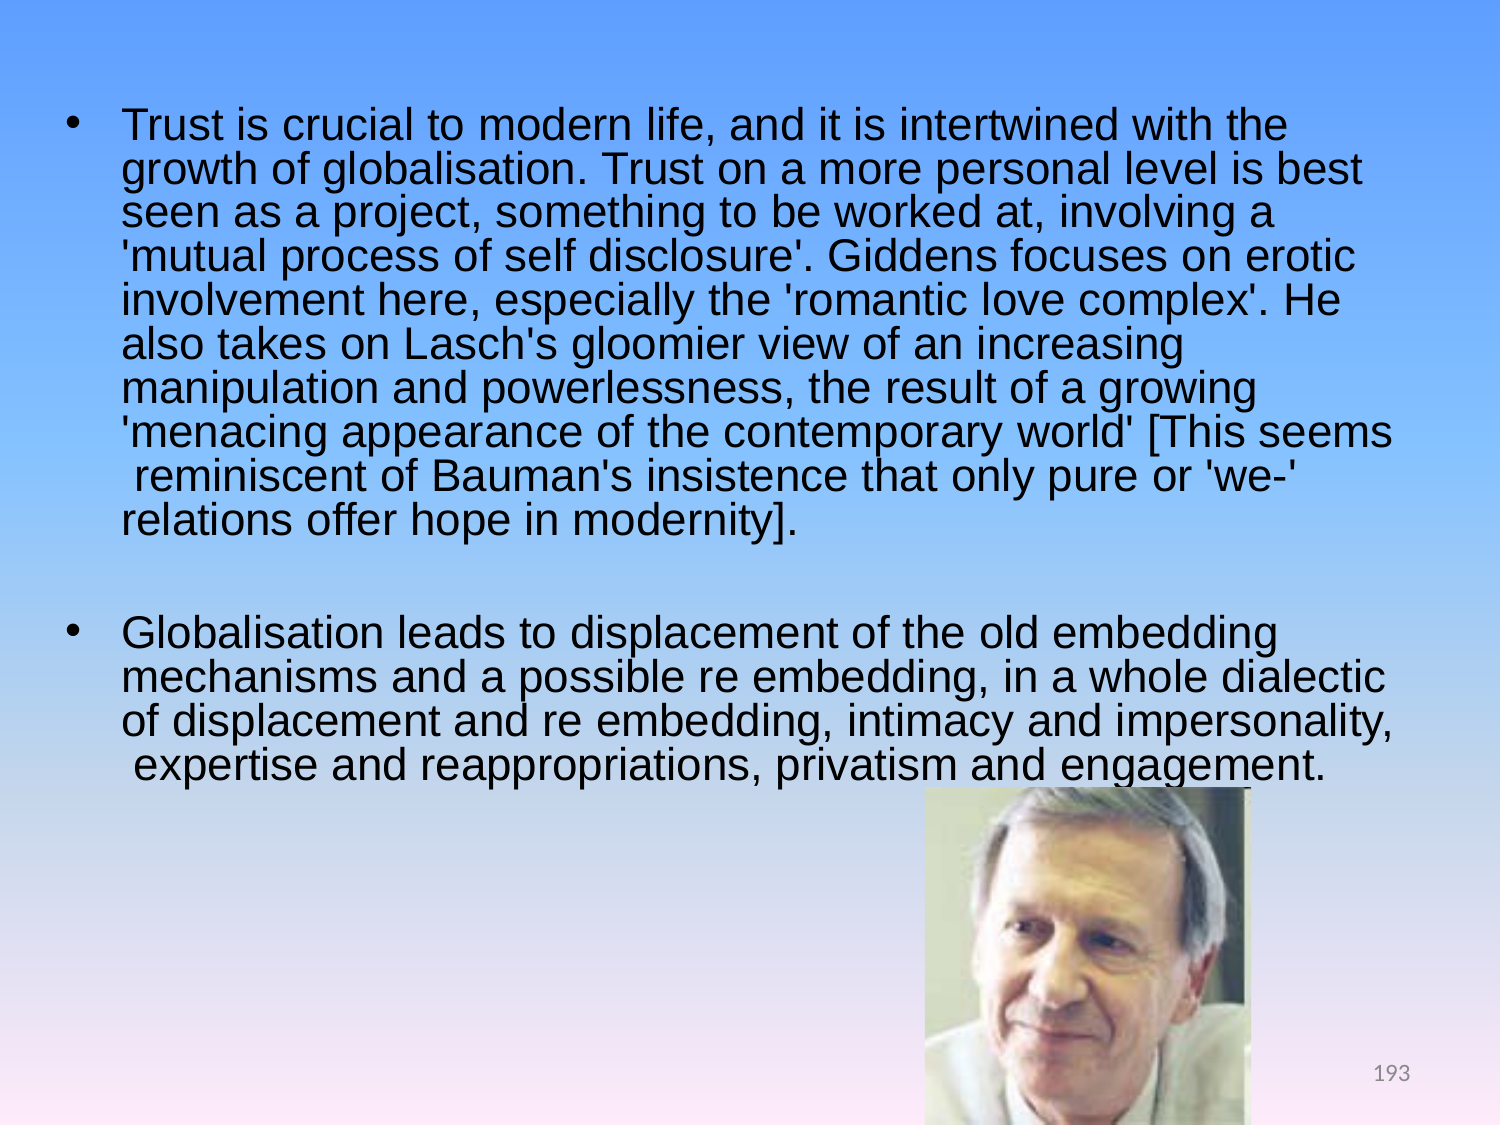

Trust is crucial to modern life, and it is intertwined with the  growth of globalisation. Trust on a more personal level is best  seen as a project, something to be worked at, involving a  'mutual process of self disclosure'. Giddens focuses on erotic  involvement here, especially the 'romantic love complex'. He  also takes on Lasch's gloomier view of an increasing  manipulation and powerlessness, the result of a growing  'menacing appearance of the contemporary world' [This seems  reminiscent of Bauman's insistence that only pure or 'we-'  relations offer hope in modernity].

Globalisation leads to displacement of the old embedding  mechanisms and a possible re embedding, in a whole dialectic  of displacement and re embedding, intimacy and impersonality,  expertise and reappropriations, privatism and engagement.

193